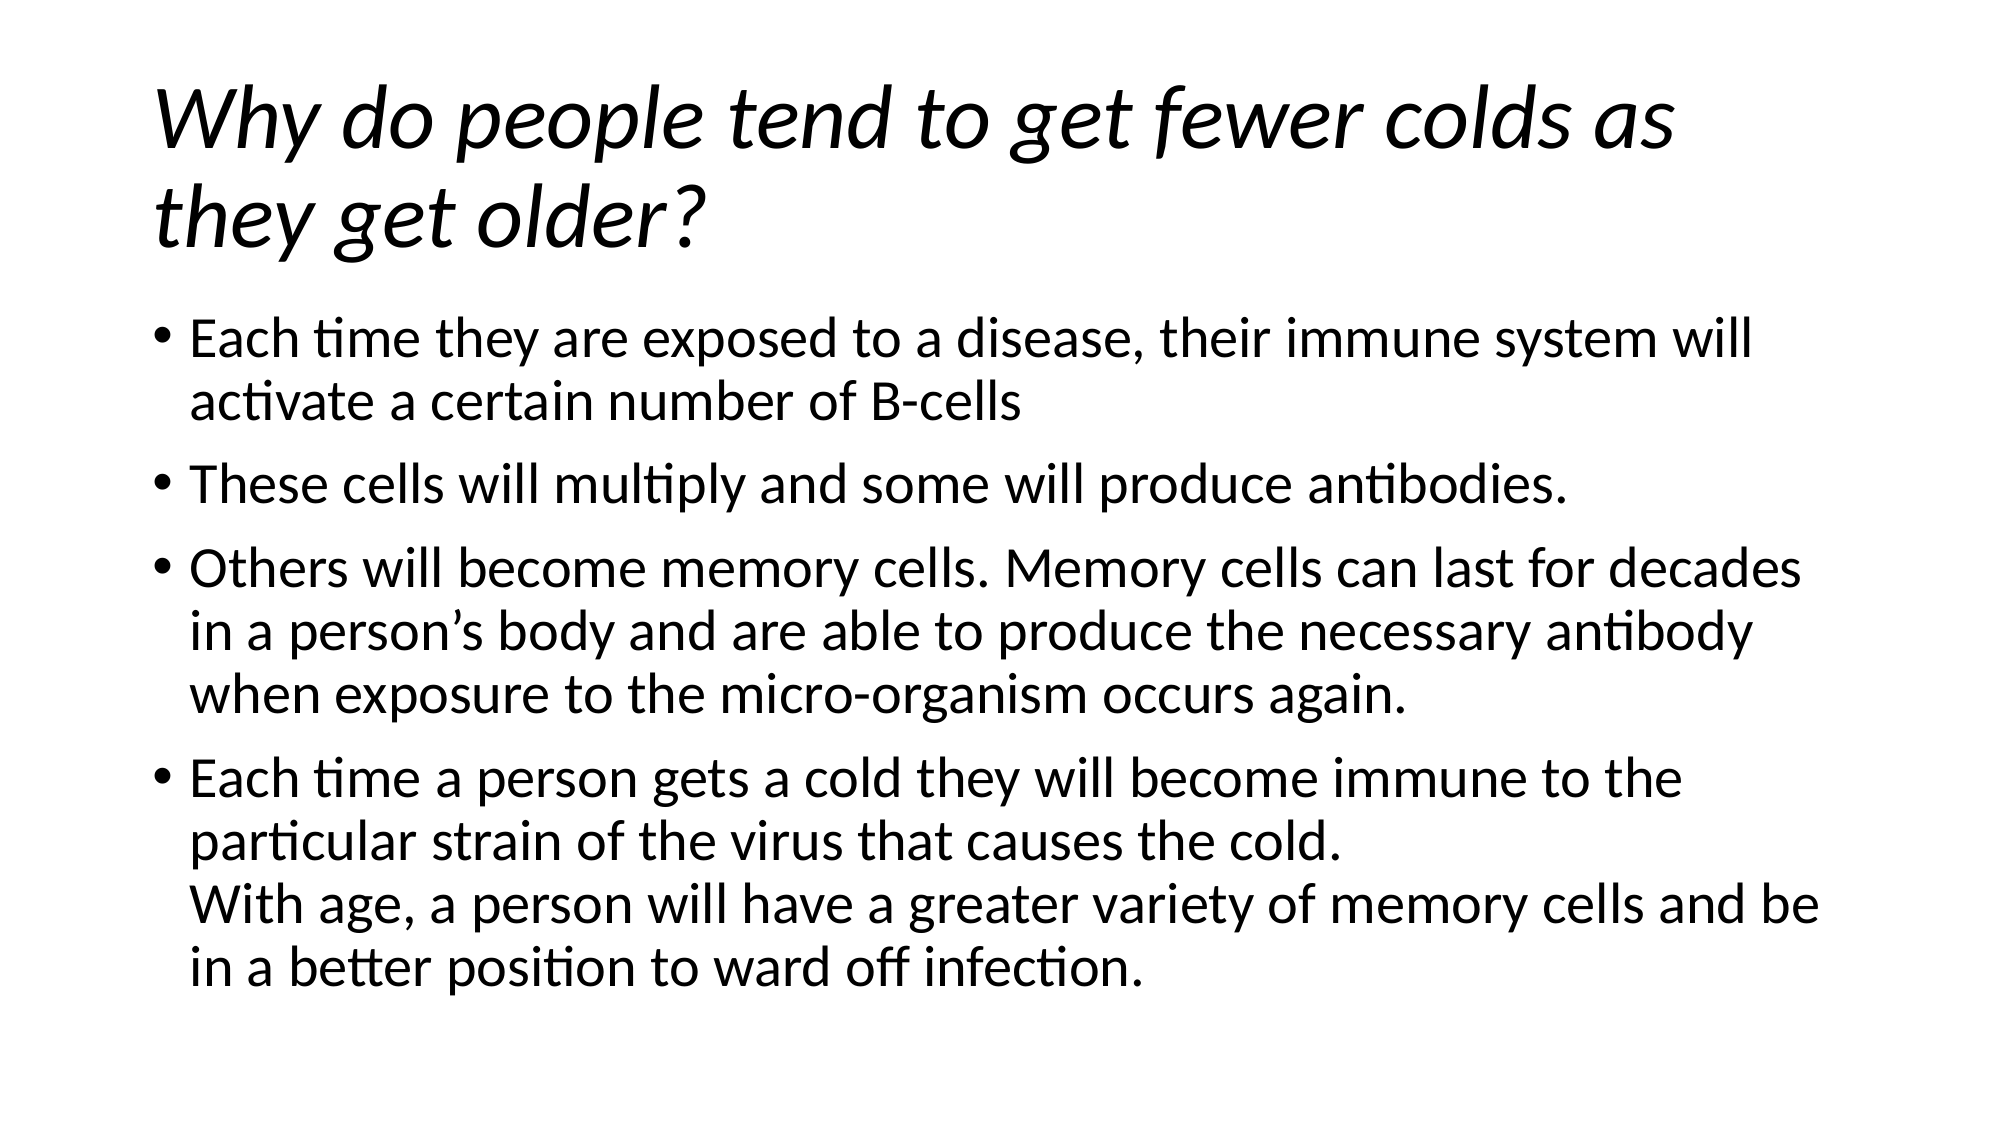

# Why do people tend to get fewer colds as they get older?
Each time they are exposed to a disease, their immune system will activate a certain number of B-cells
These cells will multiply and some will produce antibodies.
Others will become memory cells. Memory cells can last for decades in a person’s body and are able to produce the necessary antibody when exposure to the micro-organism occurs again.
Each time a person gets a cold they will become immune to the particular strain of the virus that causes the cold.
With age, a person will have a greater variety of memory cells and be in a better position to ward off infection.